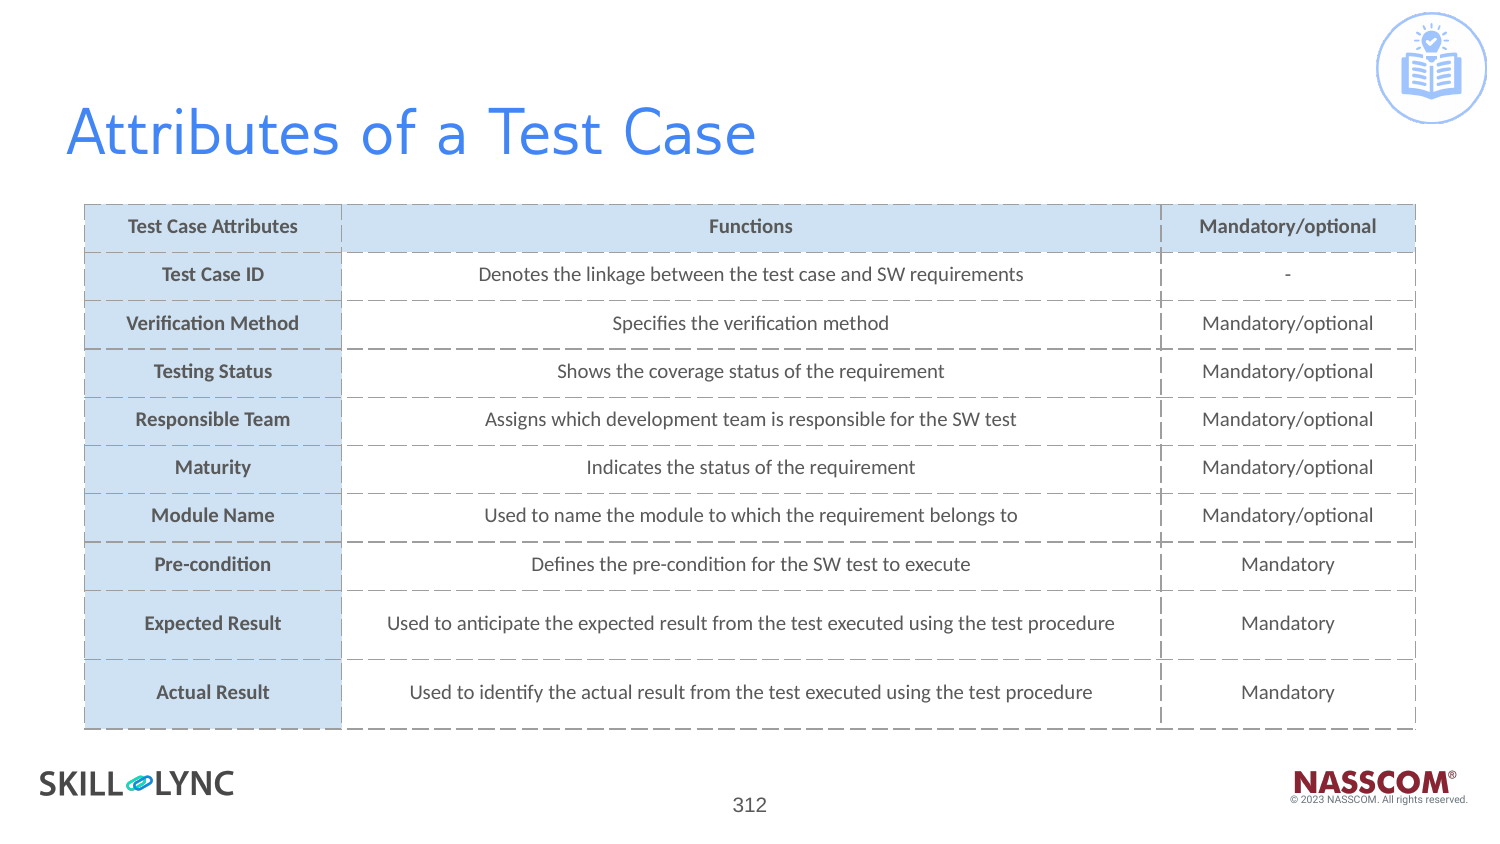

# Attributes of a Test Case
| Test Case Attributes | Functions | Mandatory/optional |
| --- | --- | --- |
| Test Case ID | Denotes the linkage between the test case and SW requirements | - |
| Verification Method | Specifies the verification method | Mandatory/optional |
| Testing Status | Shows the coverage status of the requirement | Mandatory/optional |
| Responsible Team | Assigns which development team is responsible for the SW test | Mandatory/optional |
| Maturity | Indicates the status of the requirement | Mandatory/optional |
| Module Name | Used to name the module to which the requirement belongs to | Mandatory/optional |
| Pre-condition | Defines the pre-condition for the SW test to execute | Mandatory |
| Expected Result | Used to anticipate the expected result from the test executed using the test procedure | Mandatory |
| Actual Result | Used to identify the actual result from the test executed using the test procedure | Mandatory |
312